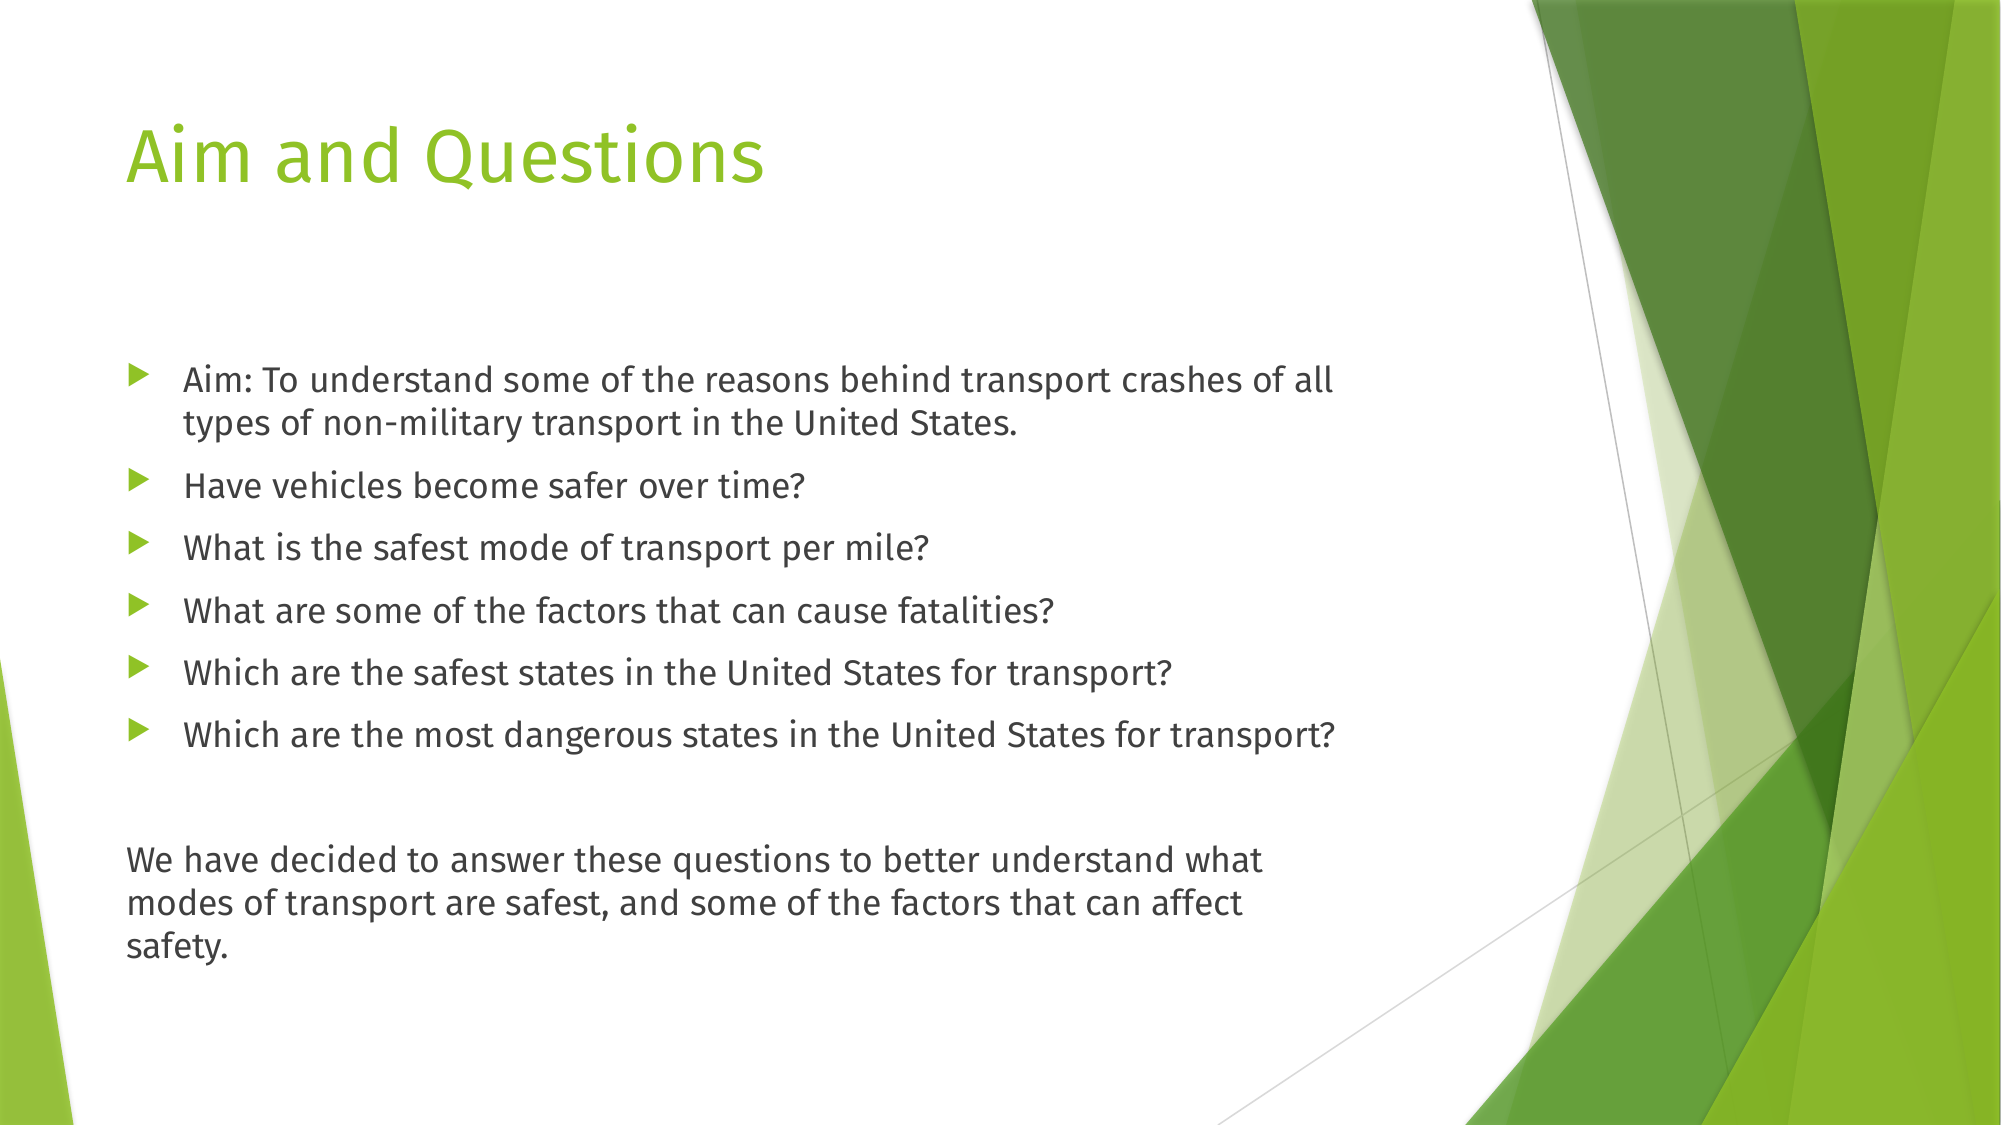

# Aim and Questions
Aim: To understand some of the reasons behind transport crashes of all types of non-military transport in the United States.
Have vehicles become safer over time?
What is the safest mode of transport per mile?
What are some of the factors that can cause fatalities?
Which are the safest states in the United States for transport?
Which are the most dangerous states in the United States for transport?

We have decided to answer these questions to better understand what modes of transport are safest, and some of the factors that can affect safety.